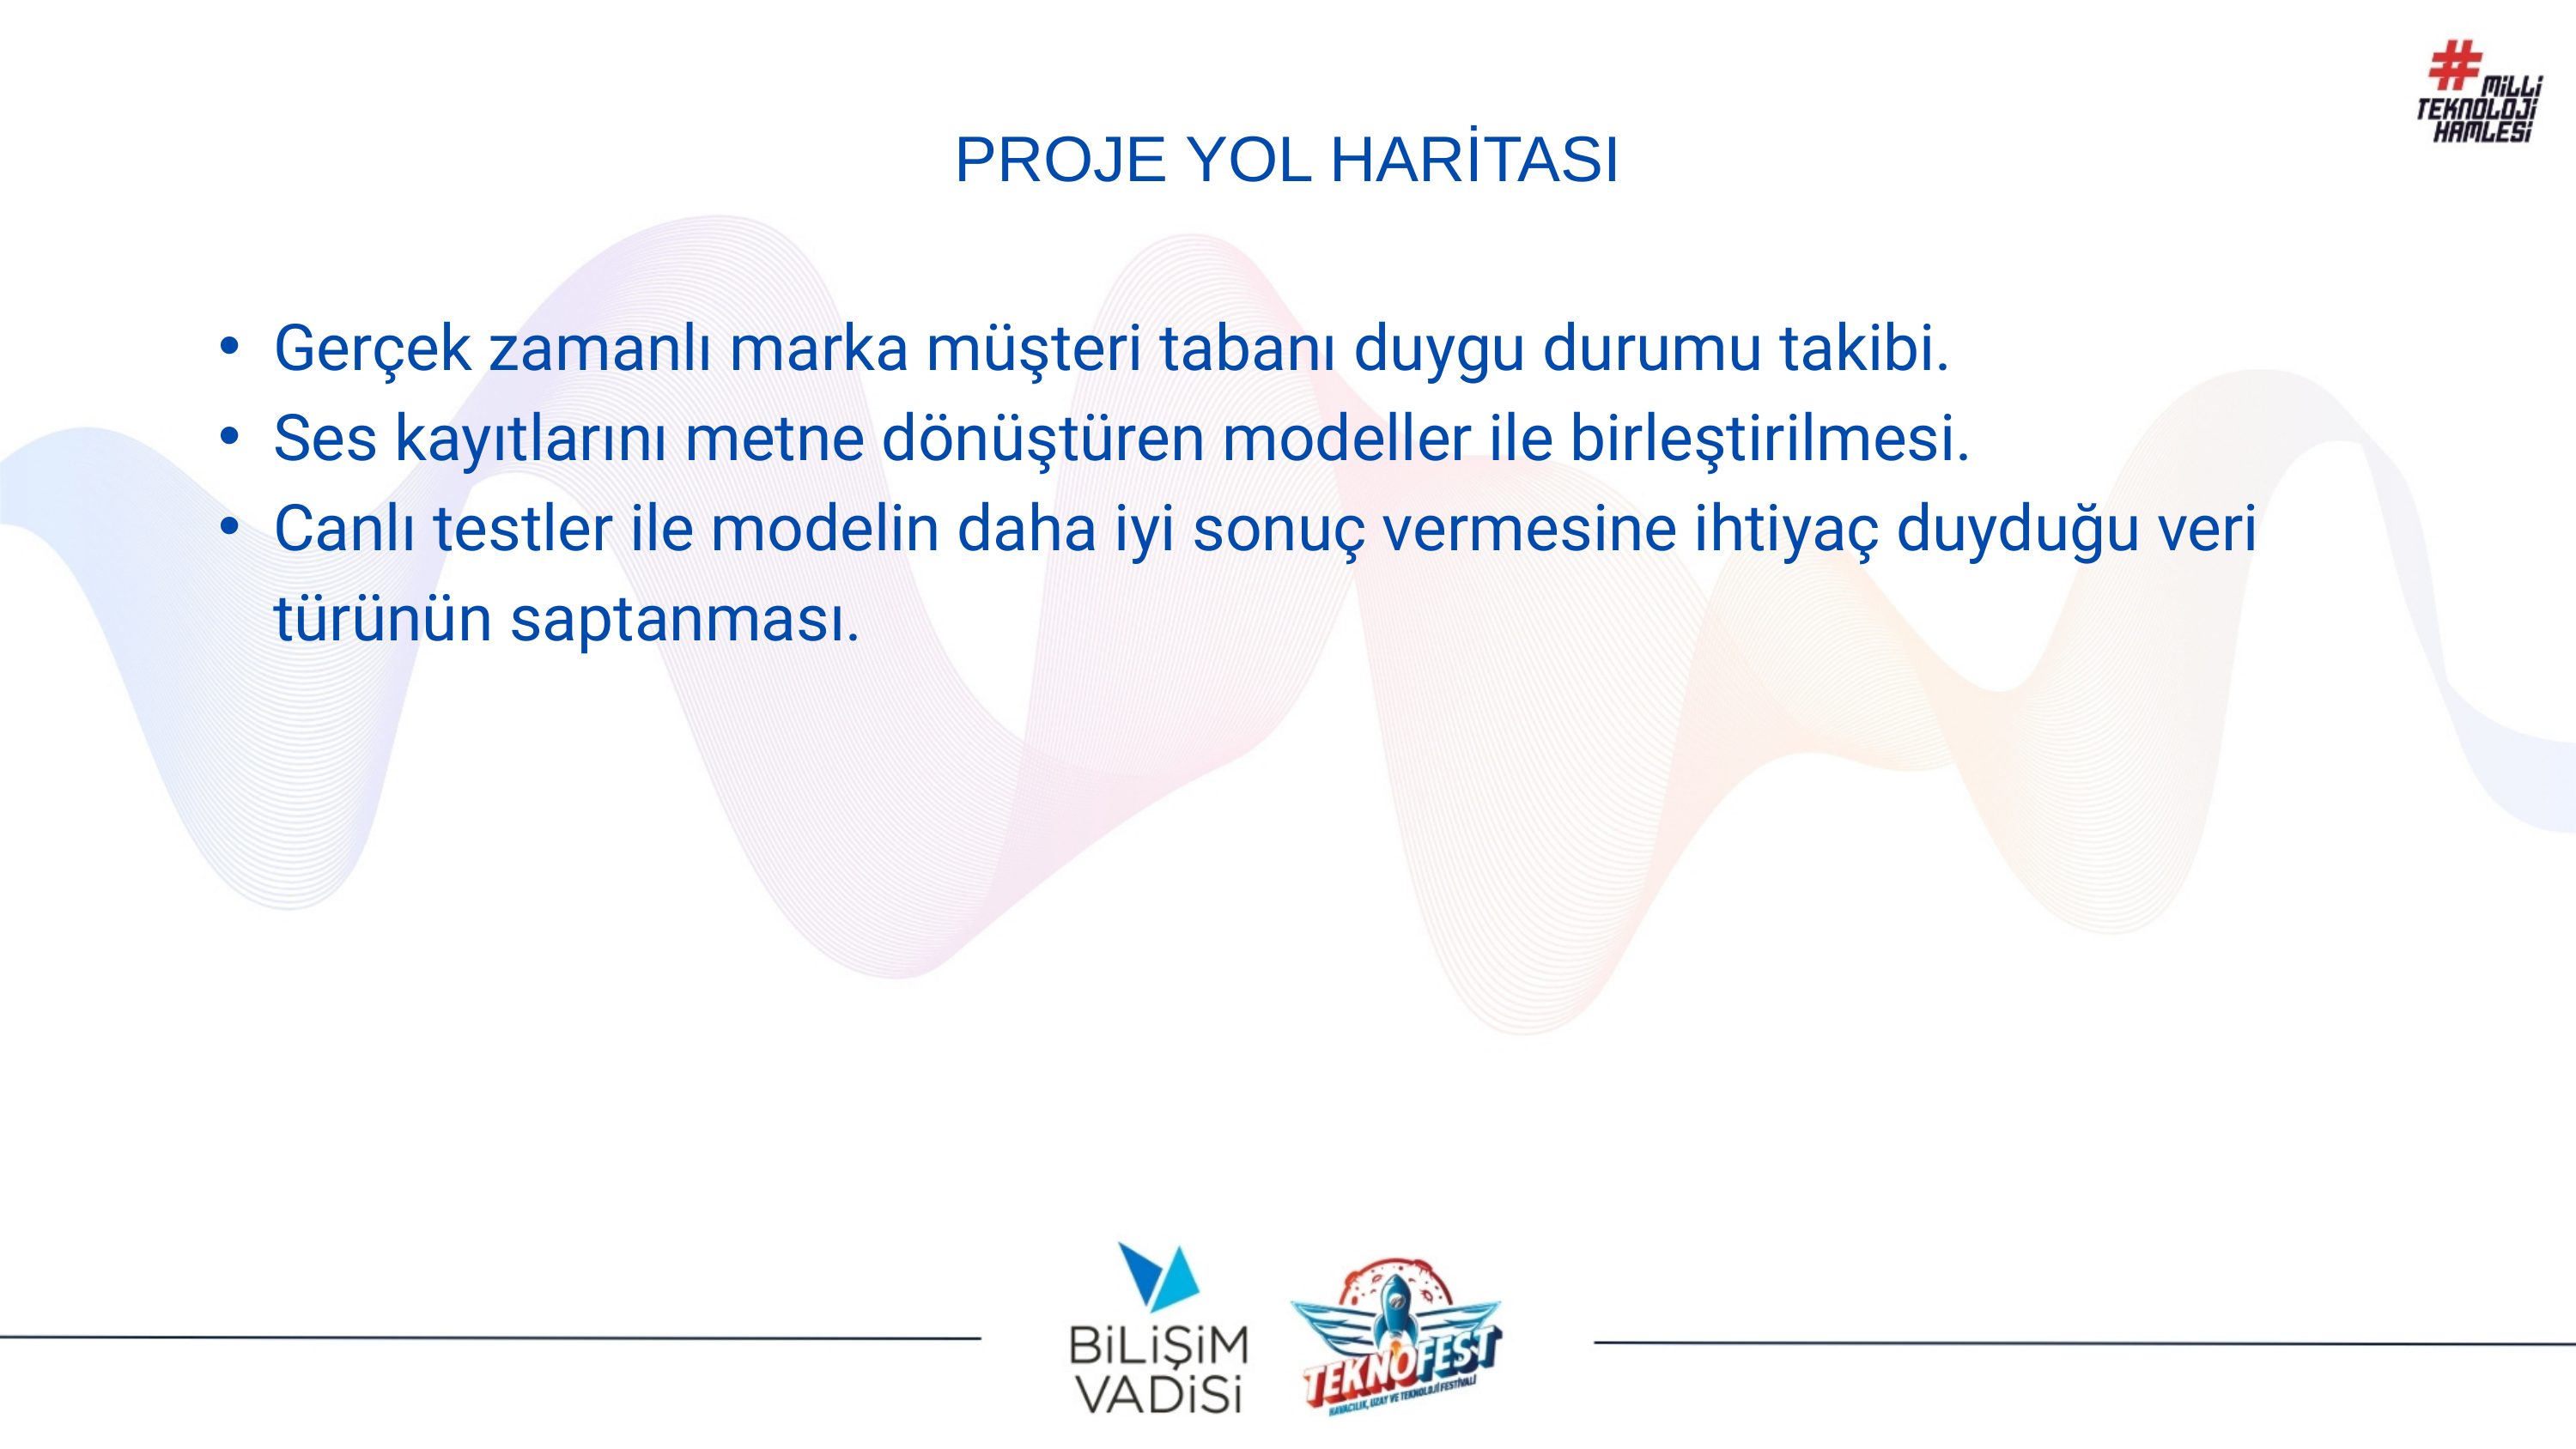

PROJE YOL HARİTASI
Gerçek zamanlı marka müşteri tabanı duygu durumu takibi.
Ses kayıtlarını metne dönüştüren modeller ile birleştirilmesi.
Canlı testler ile modelin daha iyi sonuç vermesine ihtiyaç duyduğu veri türünün saptanması.